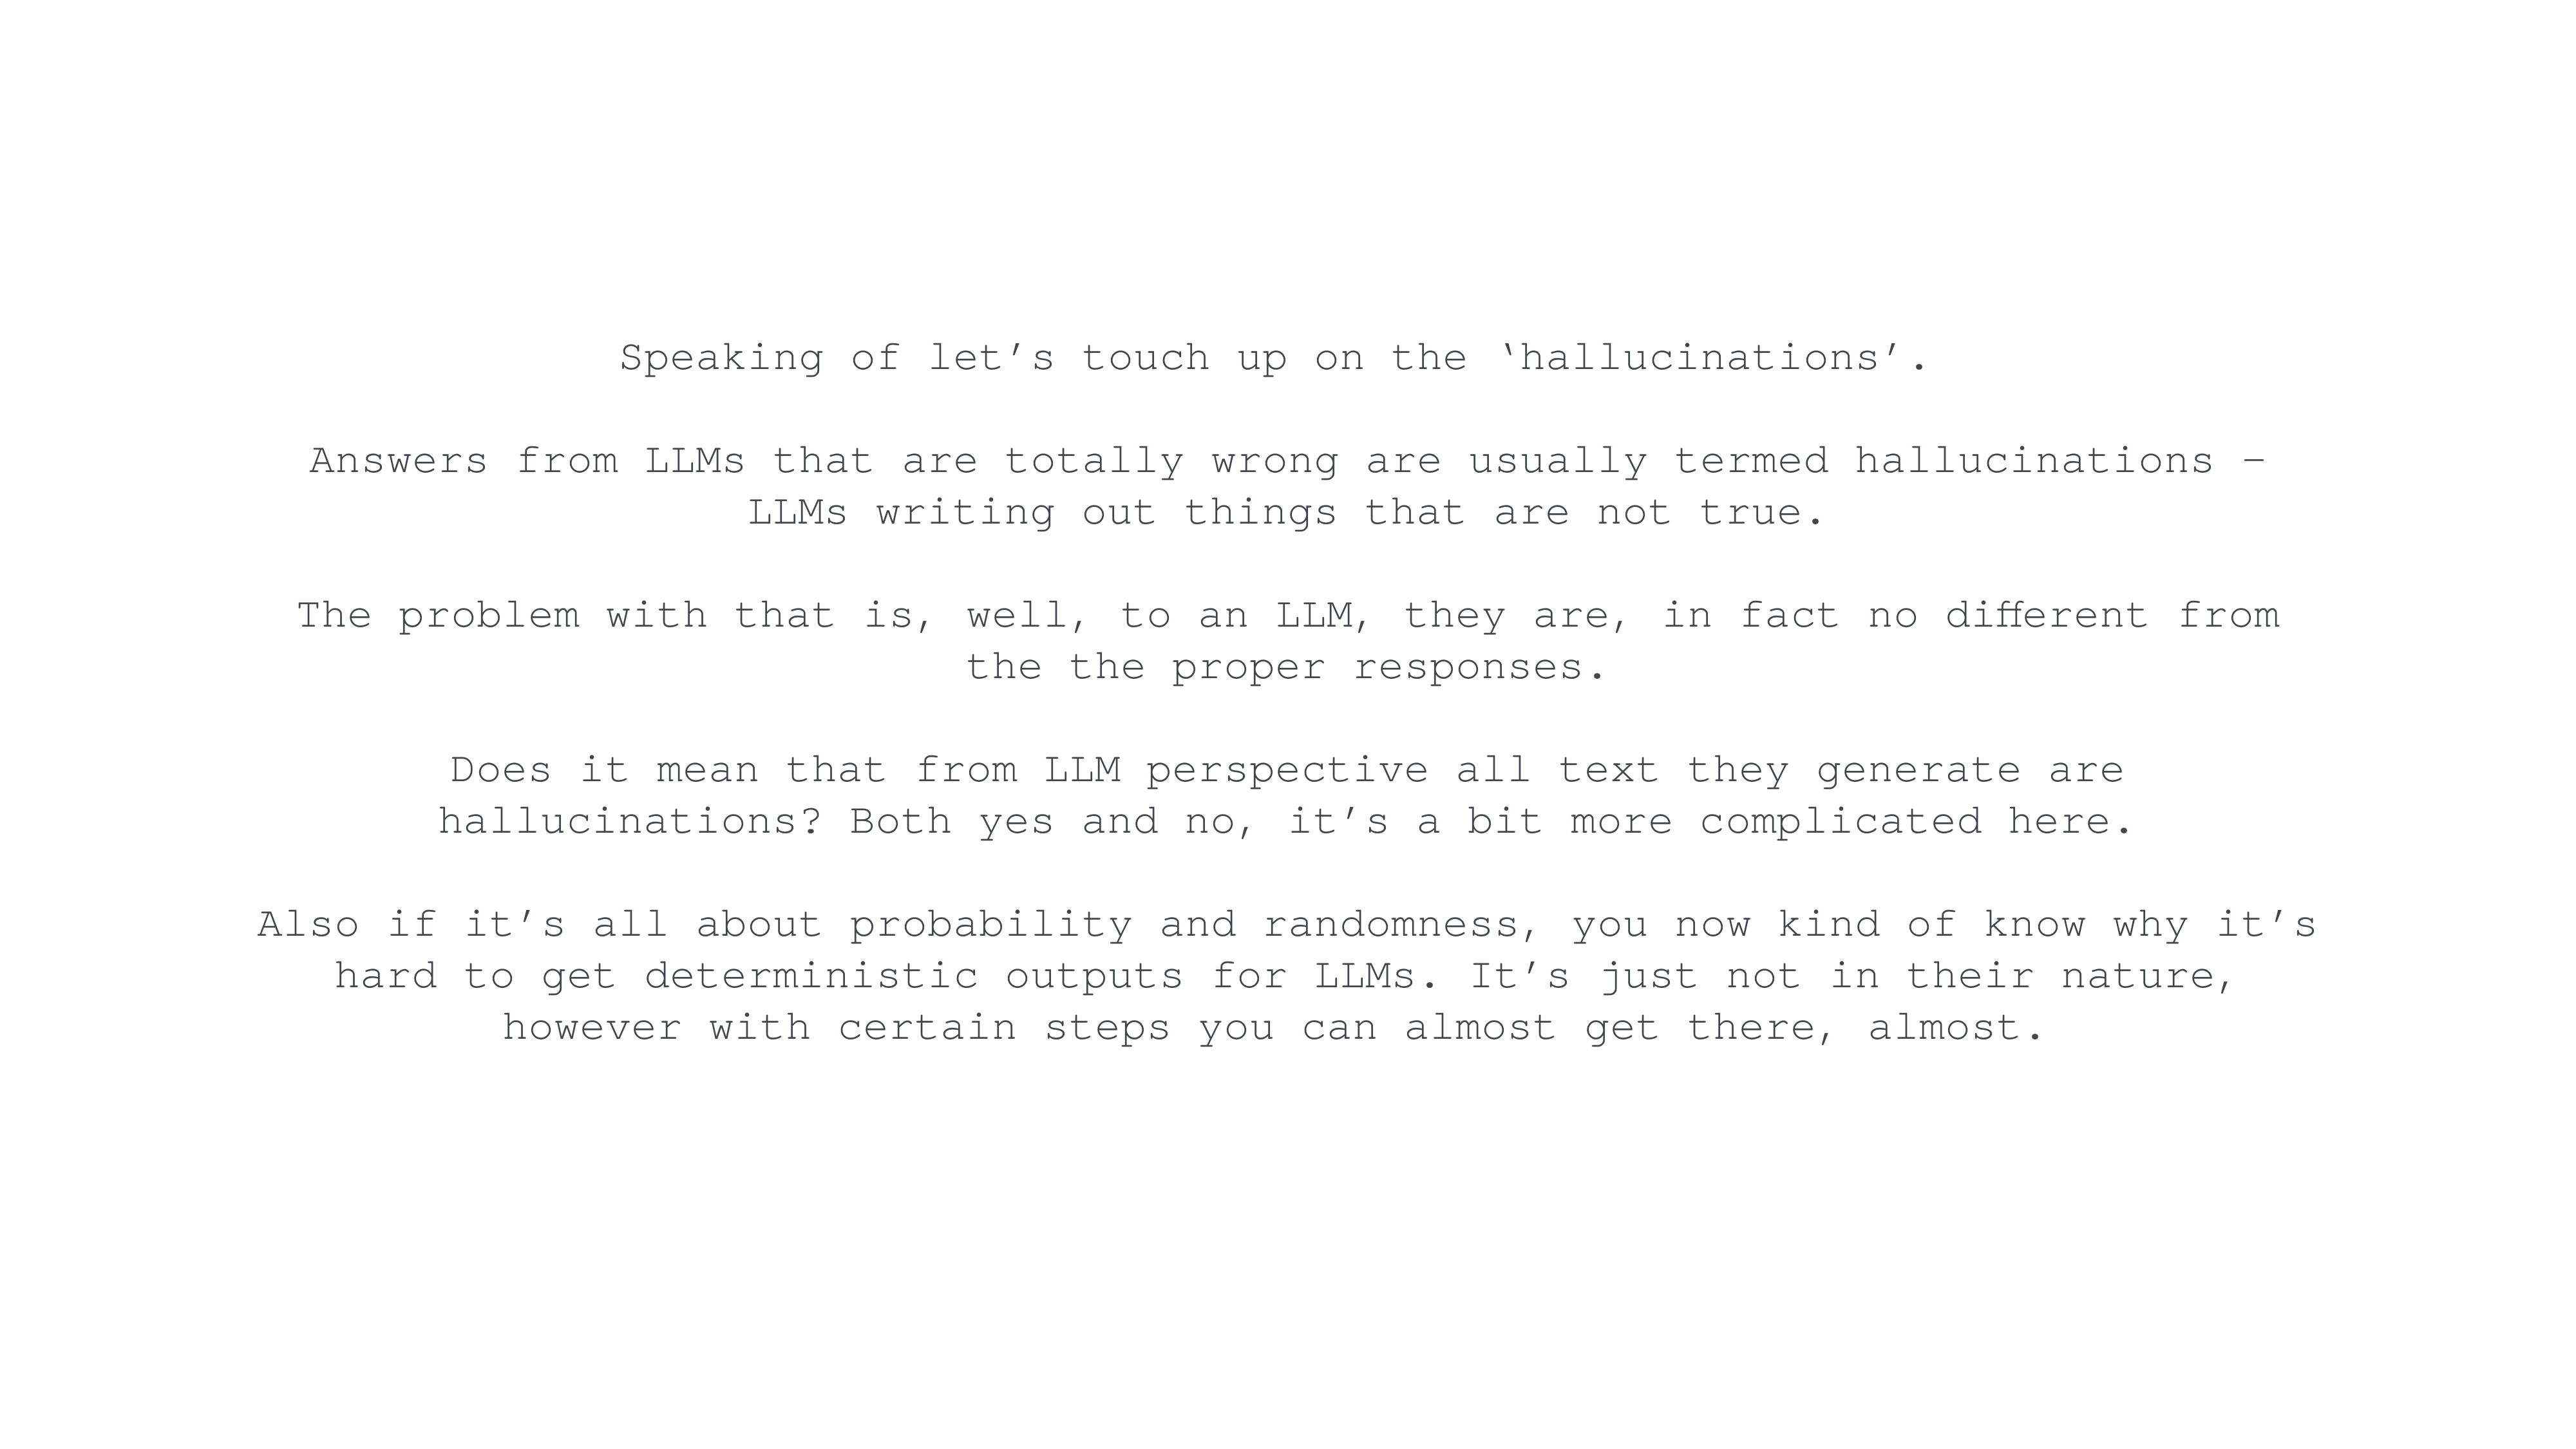

Speaking of let’s touch up on the ‘hallucinations’.

Answers from LLMs that are totally wrong are usually termed hallucinations - LLMs writing out things that are not true.

The problem with that is, well, to an LLM, they are, in fact no different from the the proper responses.

Does it mean that from LLM perspective all text they generate are hallucinations? Both yes and no, it’s a bit more complicated here.

Also if it’s all about probability and randomness, you now kind of know why it’s hard to get deterministic outputs for LLMs. It’s just not in their nature, however with certain steps you can almost get there, almost.